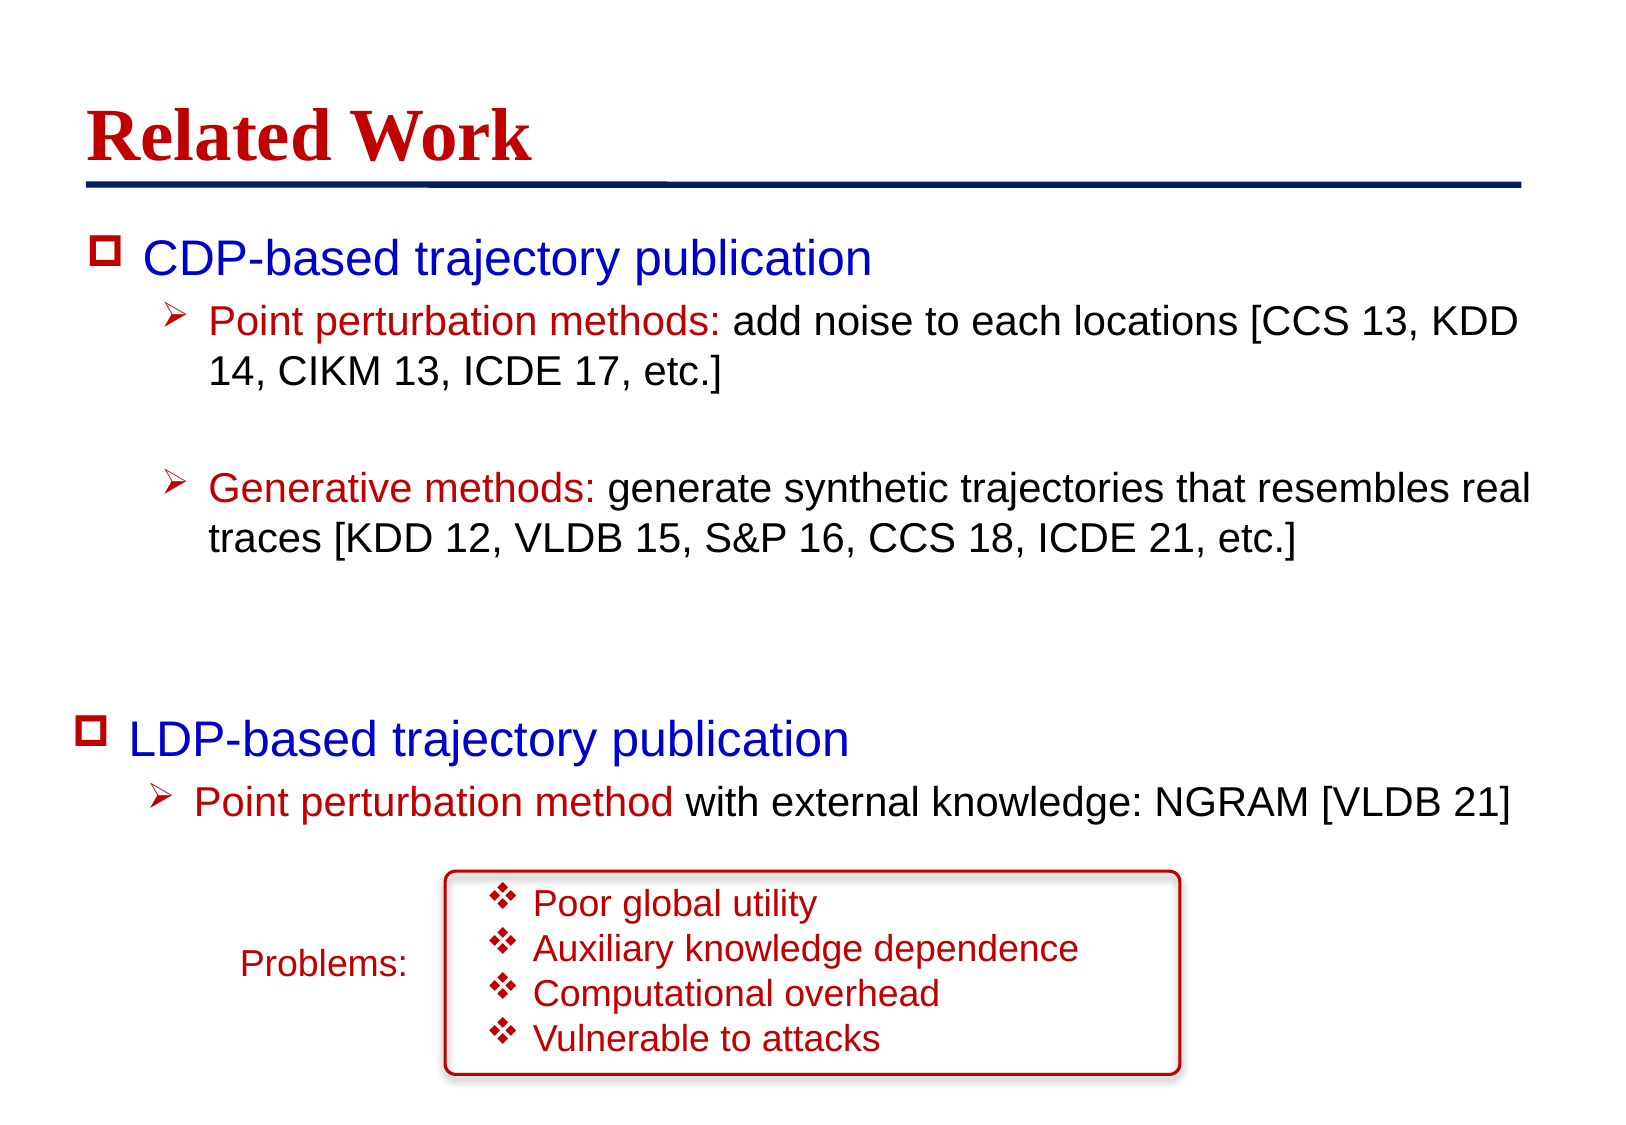

Related Work
CDP-based trajectory publication
Point perturbation methods: add noise to each locations [CCS 13, KDD 14, CIKM 13, ICDE 17, etc.]

Generative methods: generate synthetic trajectories that resembles real traces [KDD 12, VLDB 15, S&P 16, CCS 18, ICDE 21, etc.]

LDP-based trajectory publication
Point perturbation method with external knowledge: NGRAM [VLDB 21]

Poor global utility
Auxiliary knowledge dependence
Computational overhead
Vulnerable to attacks

Problems: